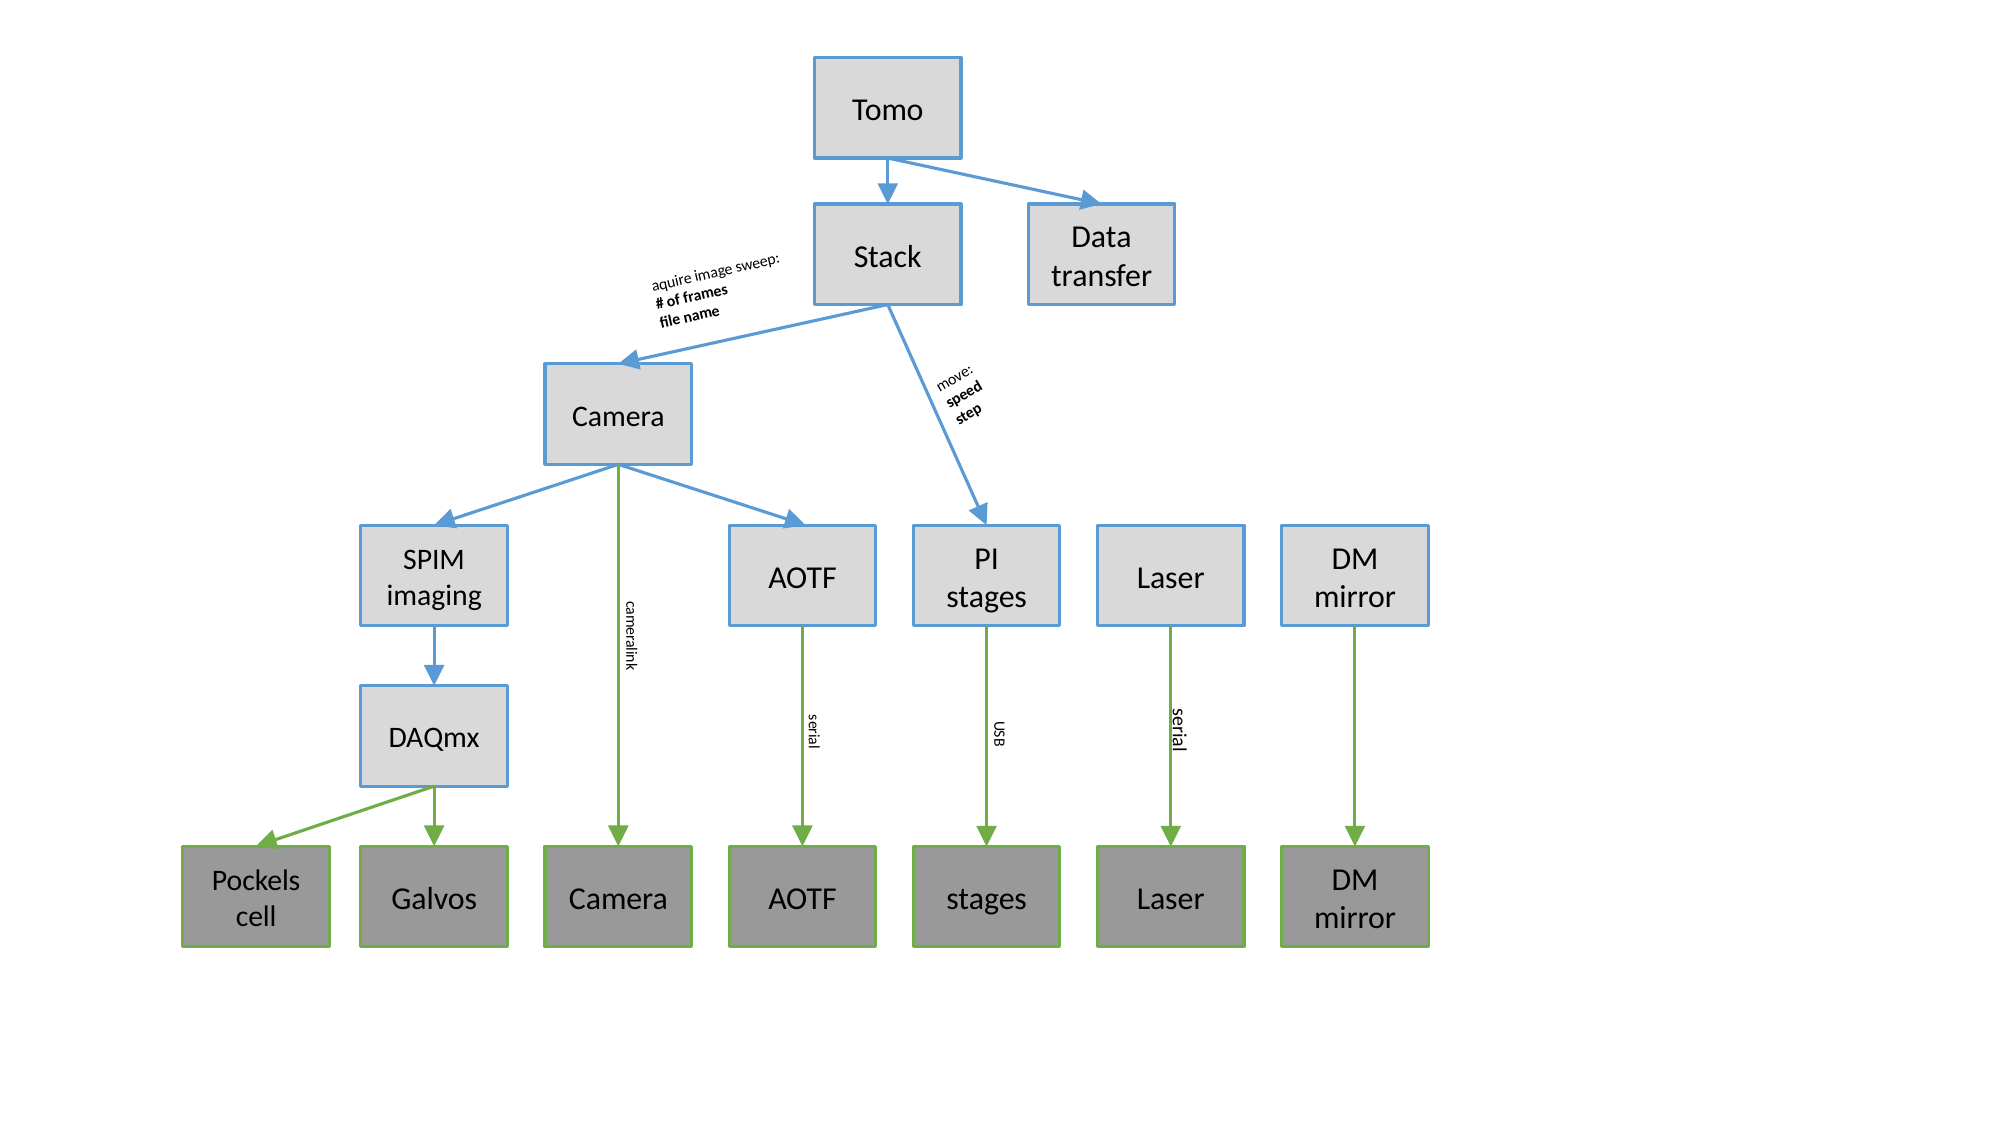

Tomo
Data transfer
Stack
aquire image sweep:
# of frames
file name
move:
speed
step
Camera
SPIM imaging
AOTF
PI stages
Laser
DM mirror
cameralink
DAQmx
serial
serial
USB
Pockels cell
Galvos
Camera
AOTF
stages
Laser
DM mirror